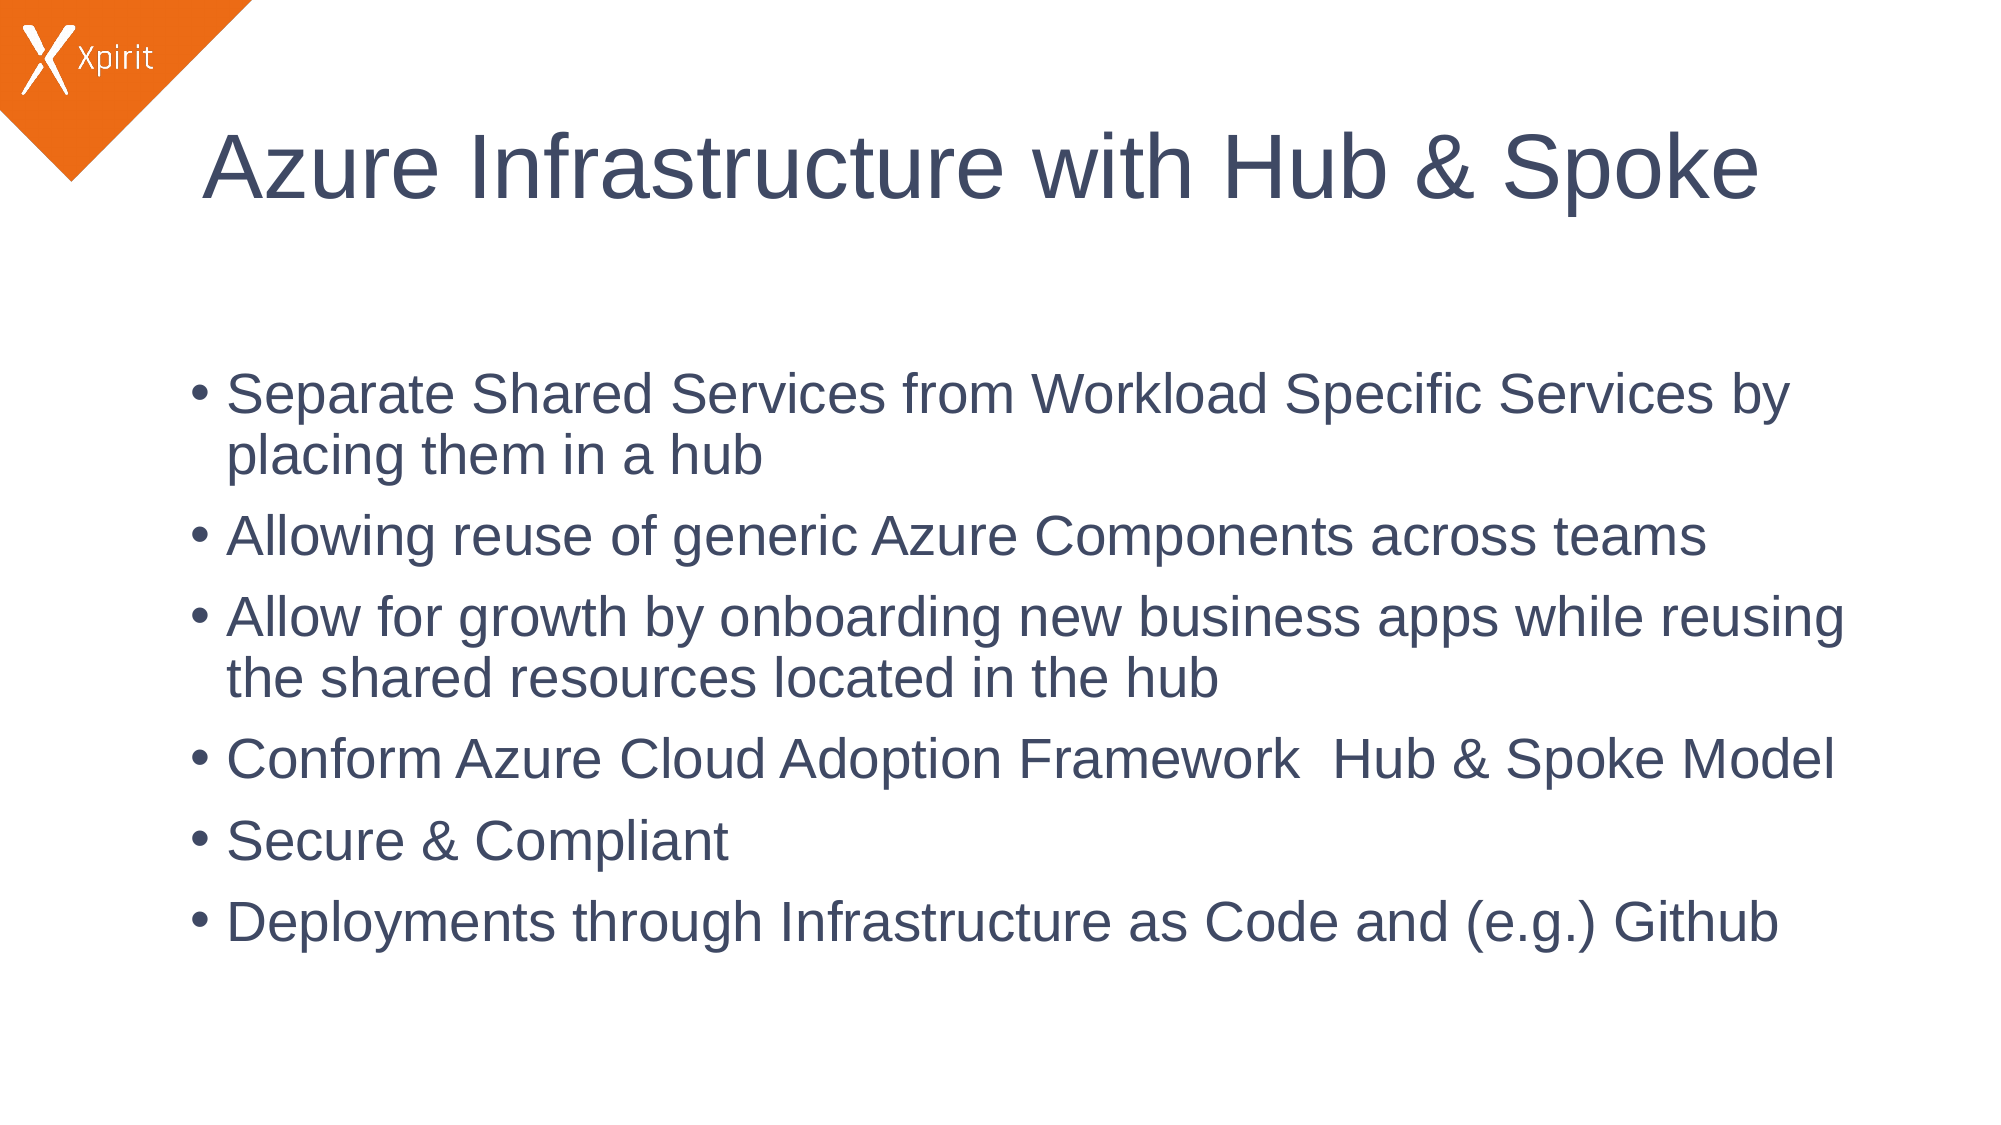

# Azure Infrastructure with Hub & Spoke
Separate Shared Services from Workload Specific Services by placing them in a hub
Allowing reuse of generic Azure Components across teams
Allow for growth by onboarding new business apps while reusing the shared resources located in the hub
Conform Azure Cloud Adoption Framework  Hub & Spoke Model
Secure & Compliant
Deployments through Infrastructure as Code and (e.g.) Github